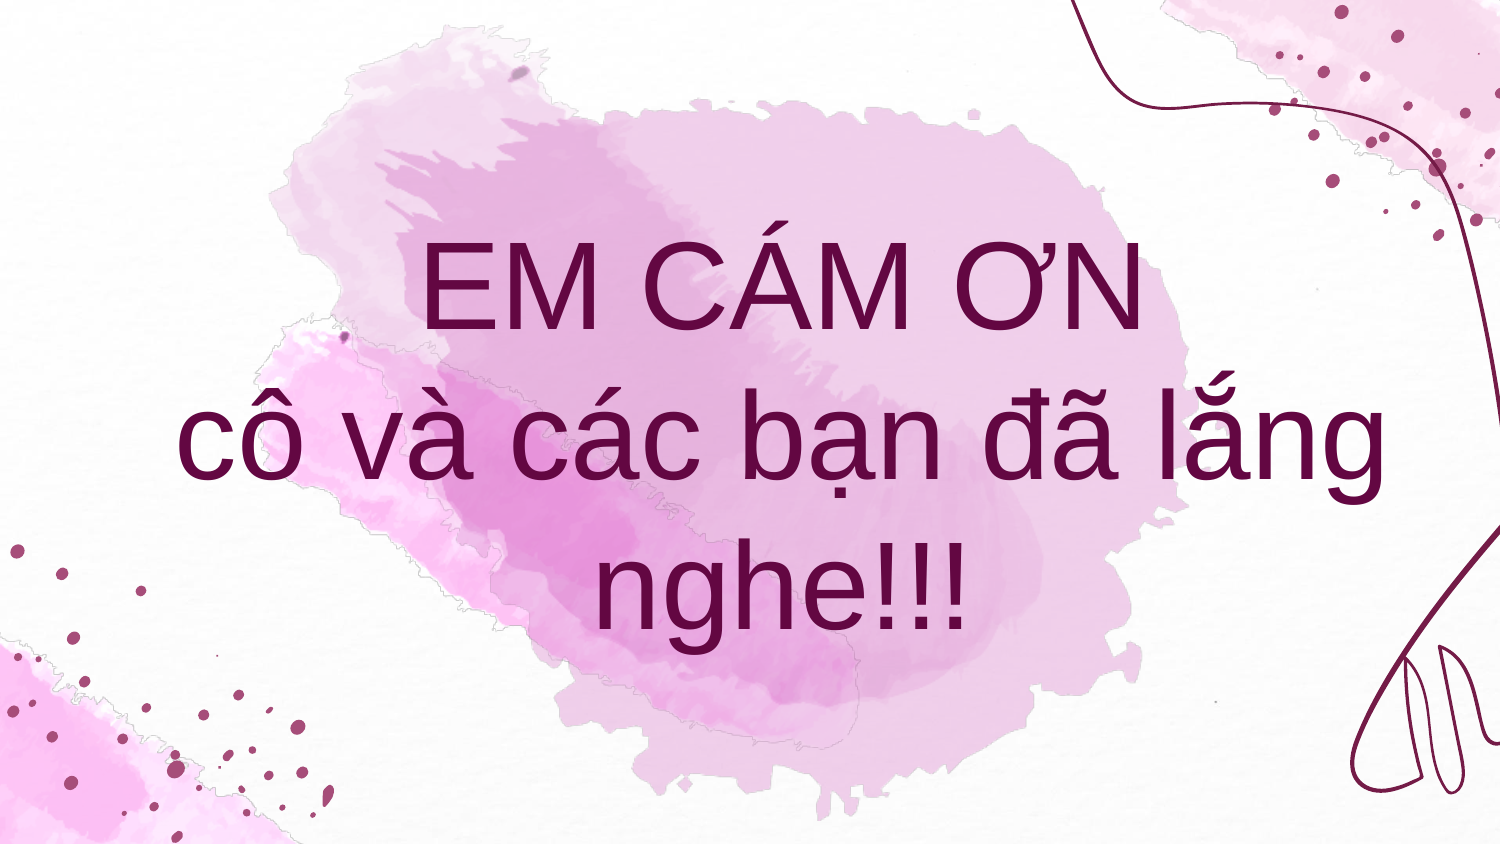

EM CÁM ƠN
cô và các bạn đã lắng nghe!!!